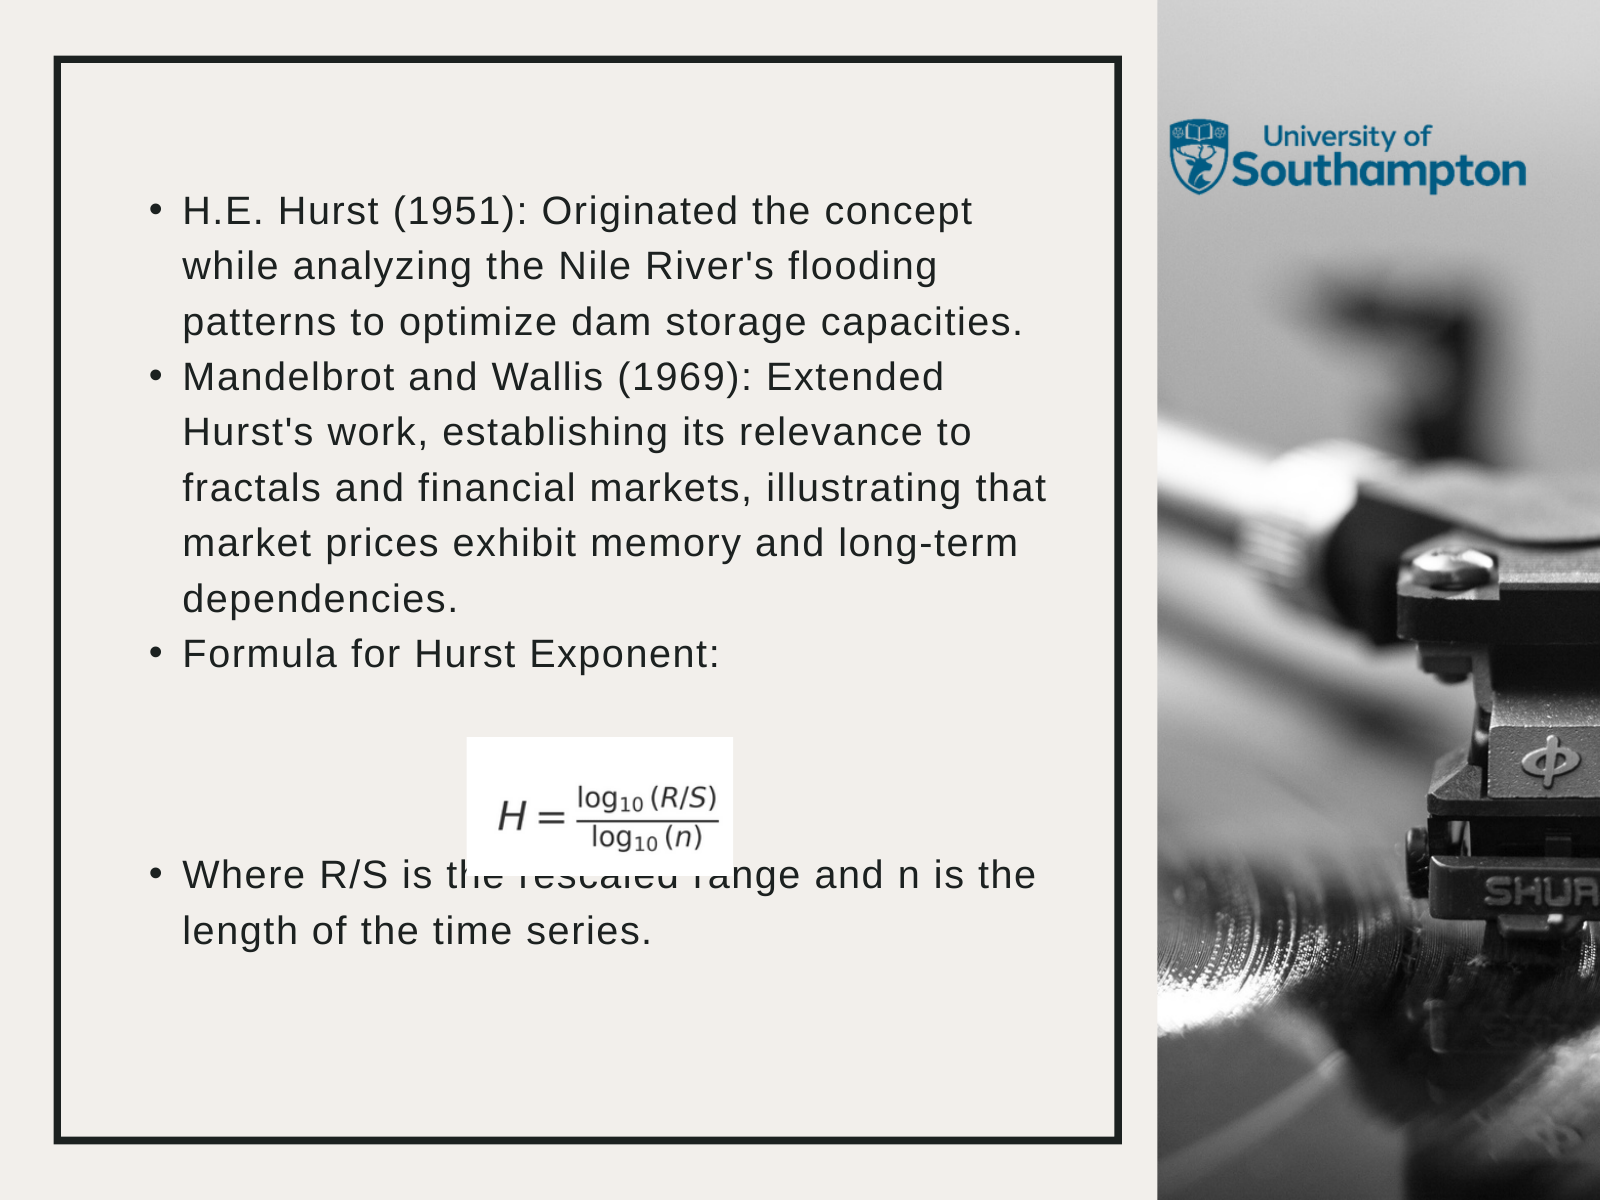

H.E. Hurst (1951): Originated the concept while analyzing the Nile River's flooding patterns to optimize dam storage capacities.
Mandelbrot and Wallis (1969): Extended Hurst's work, establishing its relevance to fractals and financial markets, illustrating that market prices exhibit memory and long-term dependencies.
Formula for Hurst Exponent:

Where R/S is the rescaled range and n is the length of the time series.